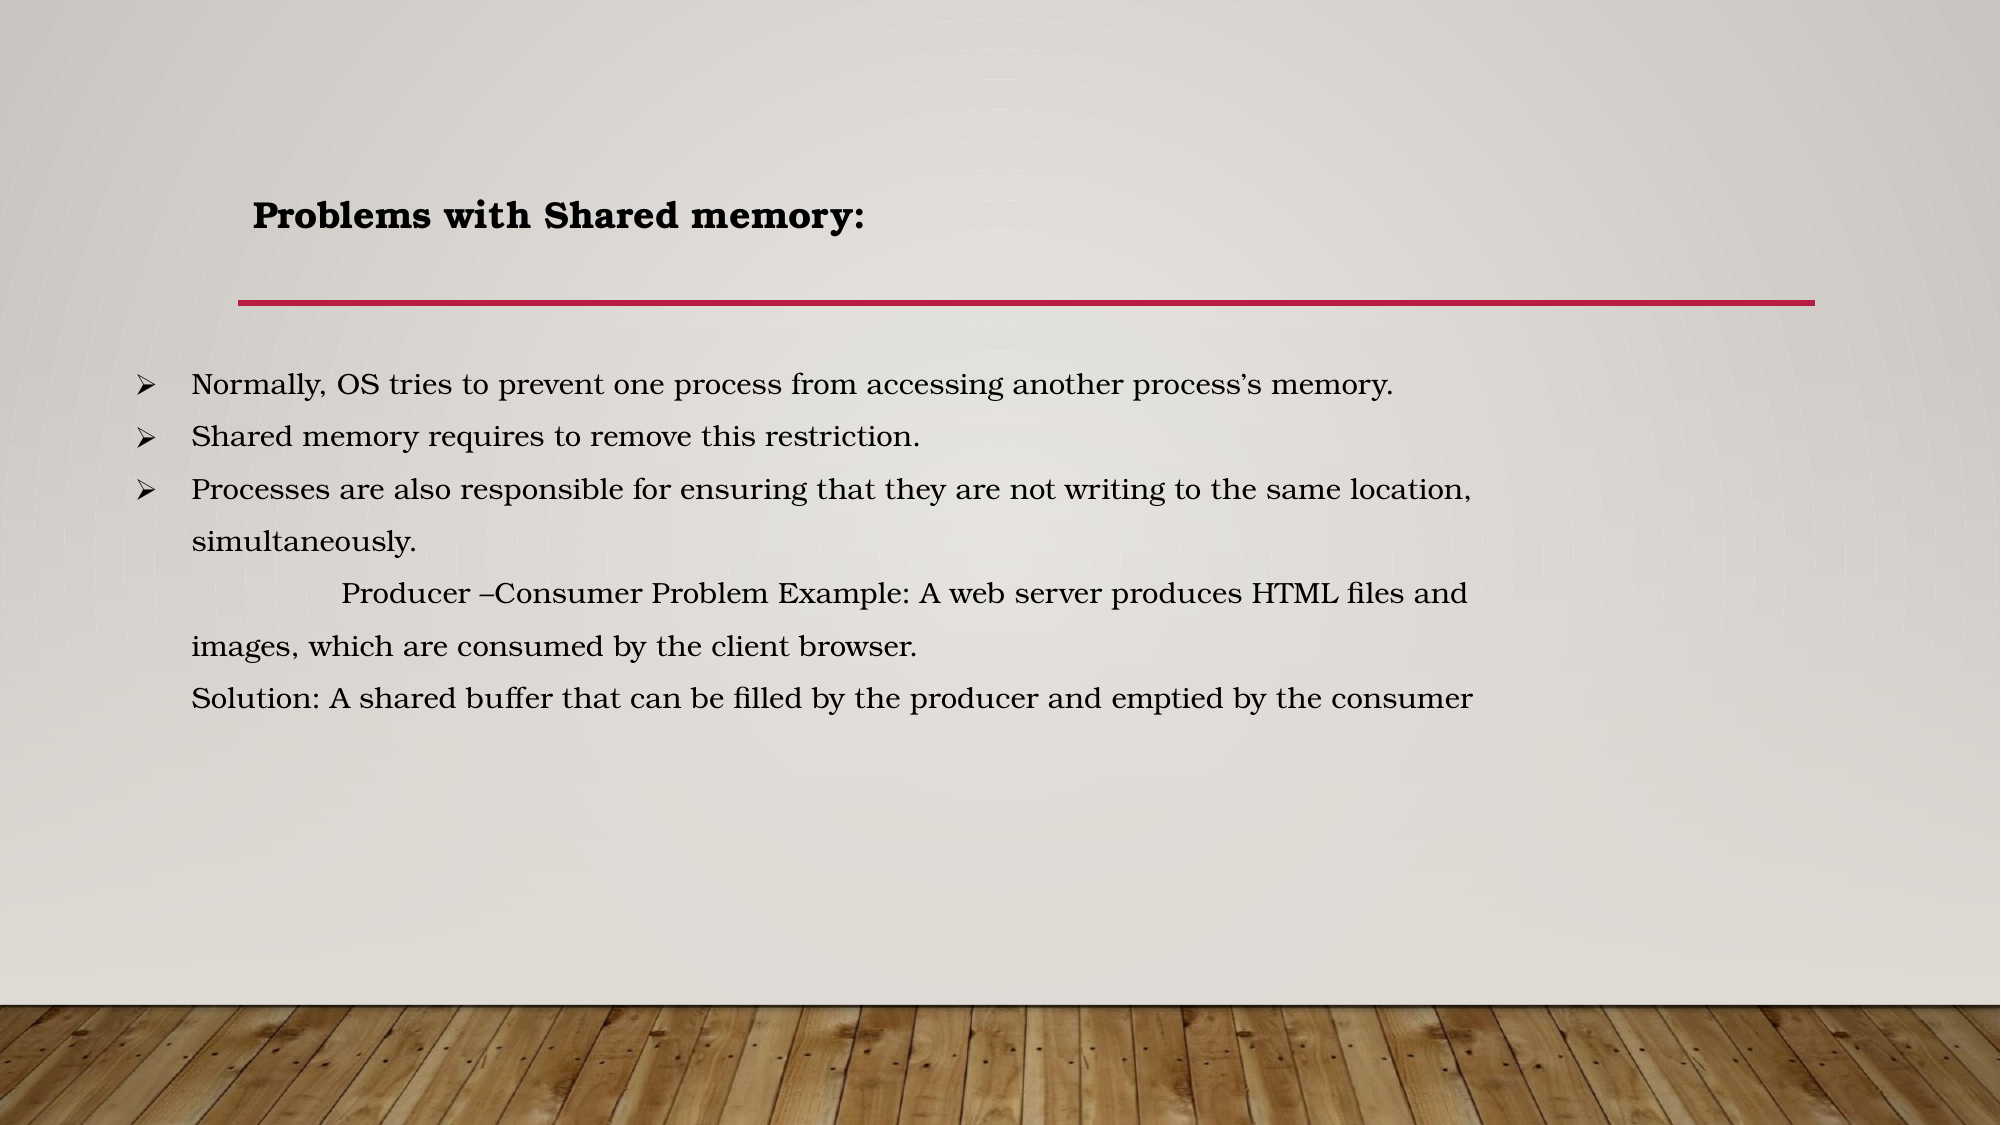

# Problems with Shared memory:
Normally, OS tries to prevent one process from accessing another process’s memory.
Shared memory requires to remove this restriction.
Processes are also responsible for ensuring that they are not writing to the same location, simultaneously.
		Producer –Consumer Problem Example: A web server produces HTML files and images, which are consumed by the client browser.
	Solution: A shared buffer that can be filled by the producer and emptied by the consumer